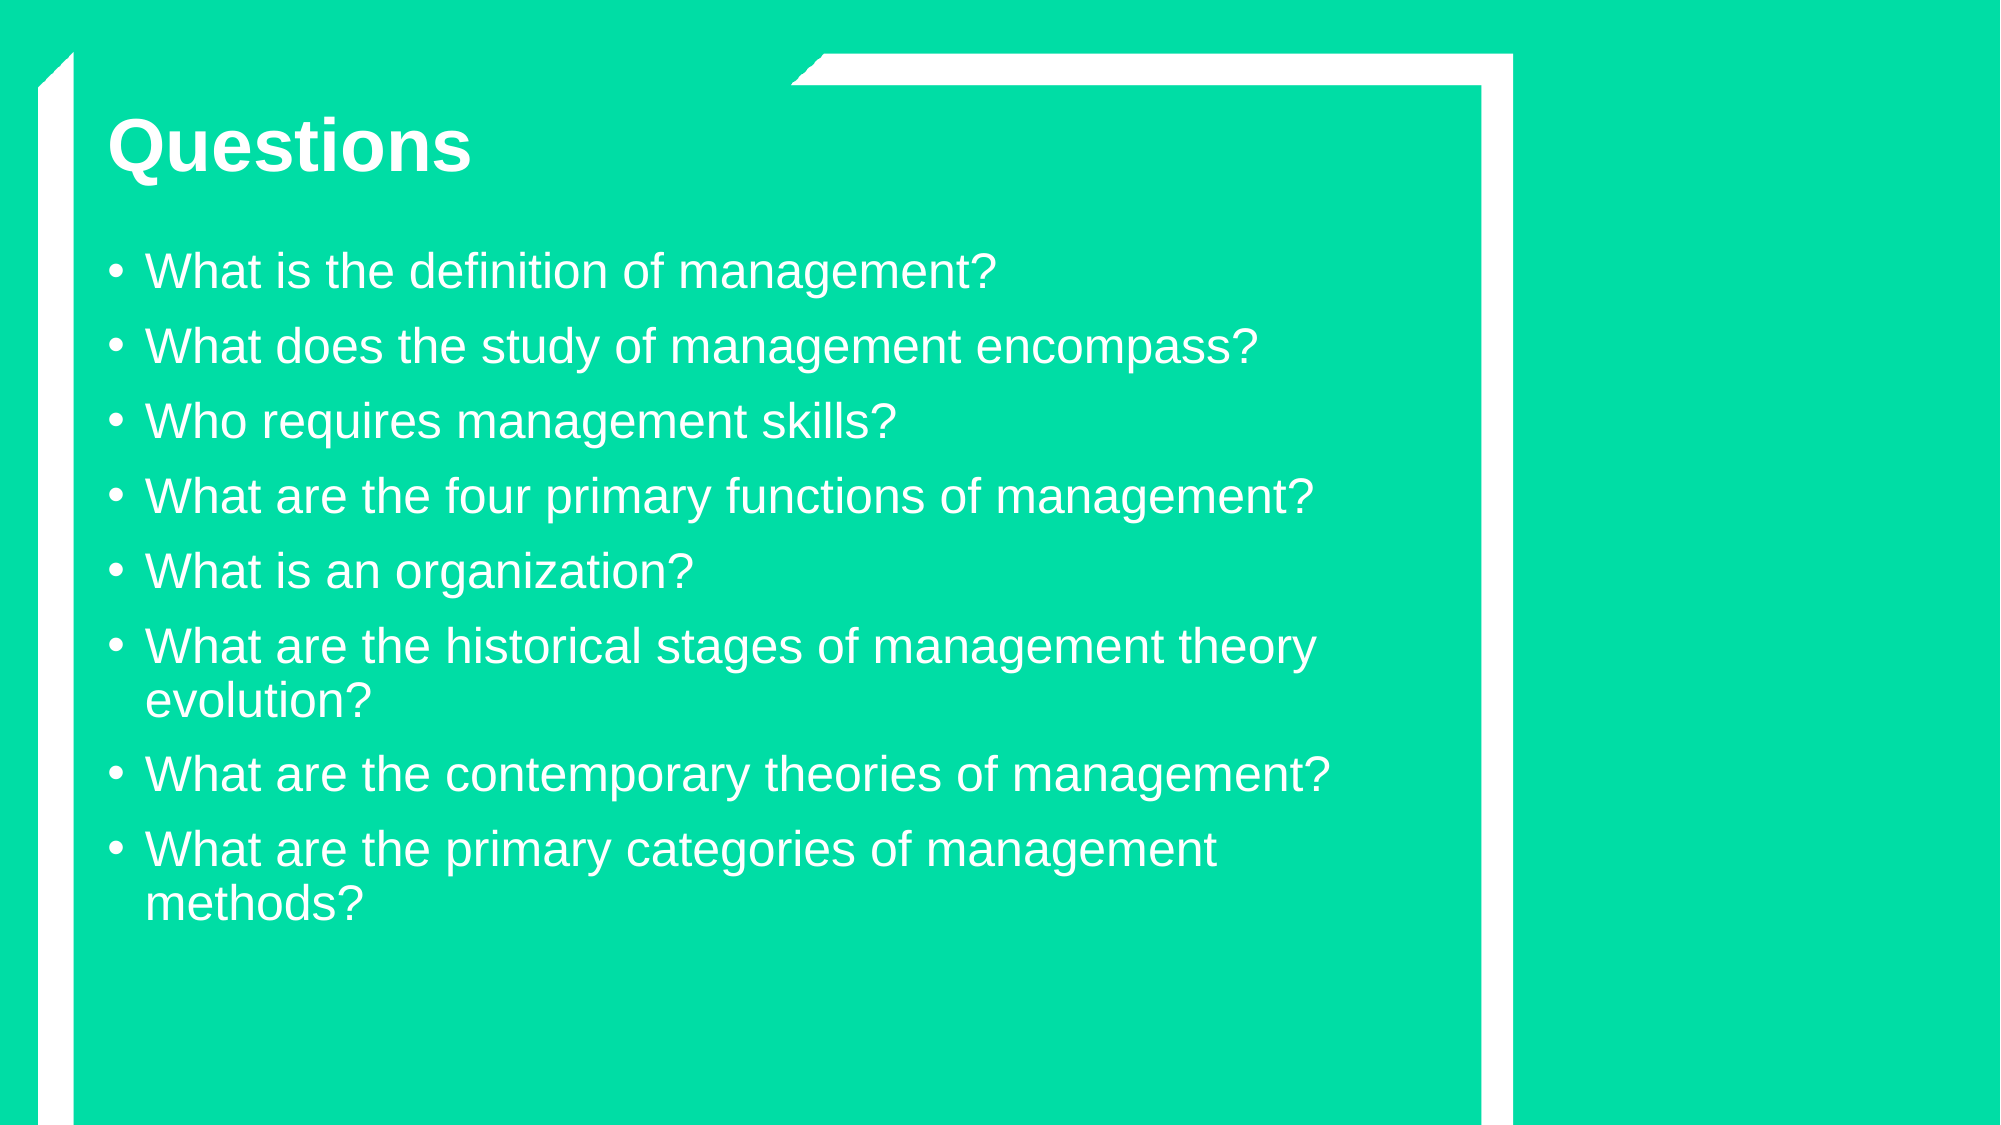

Questions
What is the definition of management?
What does the study of management encompass?
Who requires management skills?
What are the four primary functions of management?
What is an organization?
What are the historical stages of management theory evolution?
What are the contemporary theories of management?
What are the primary categories of management methods?